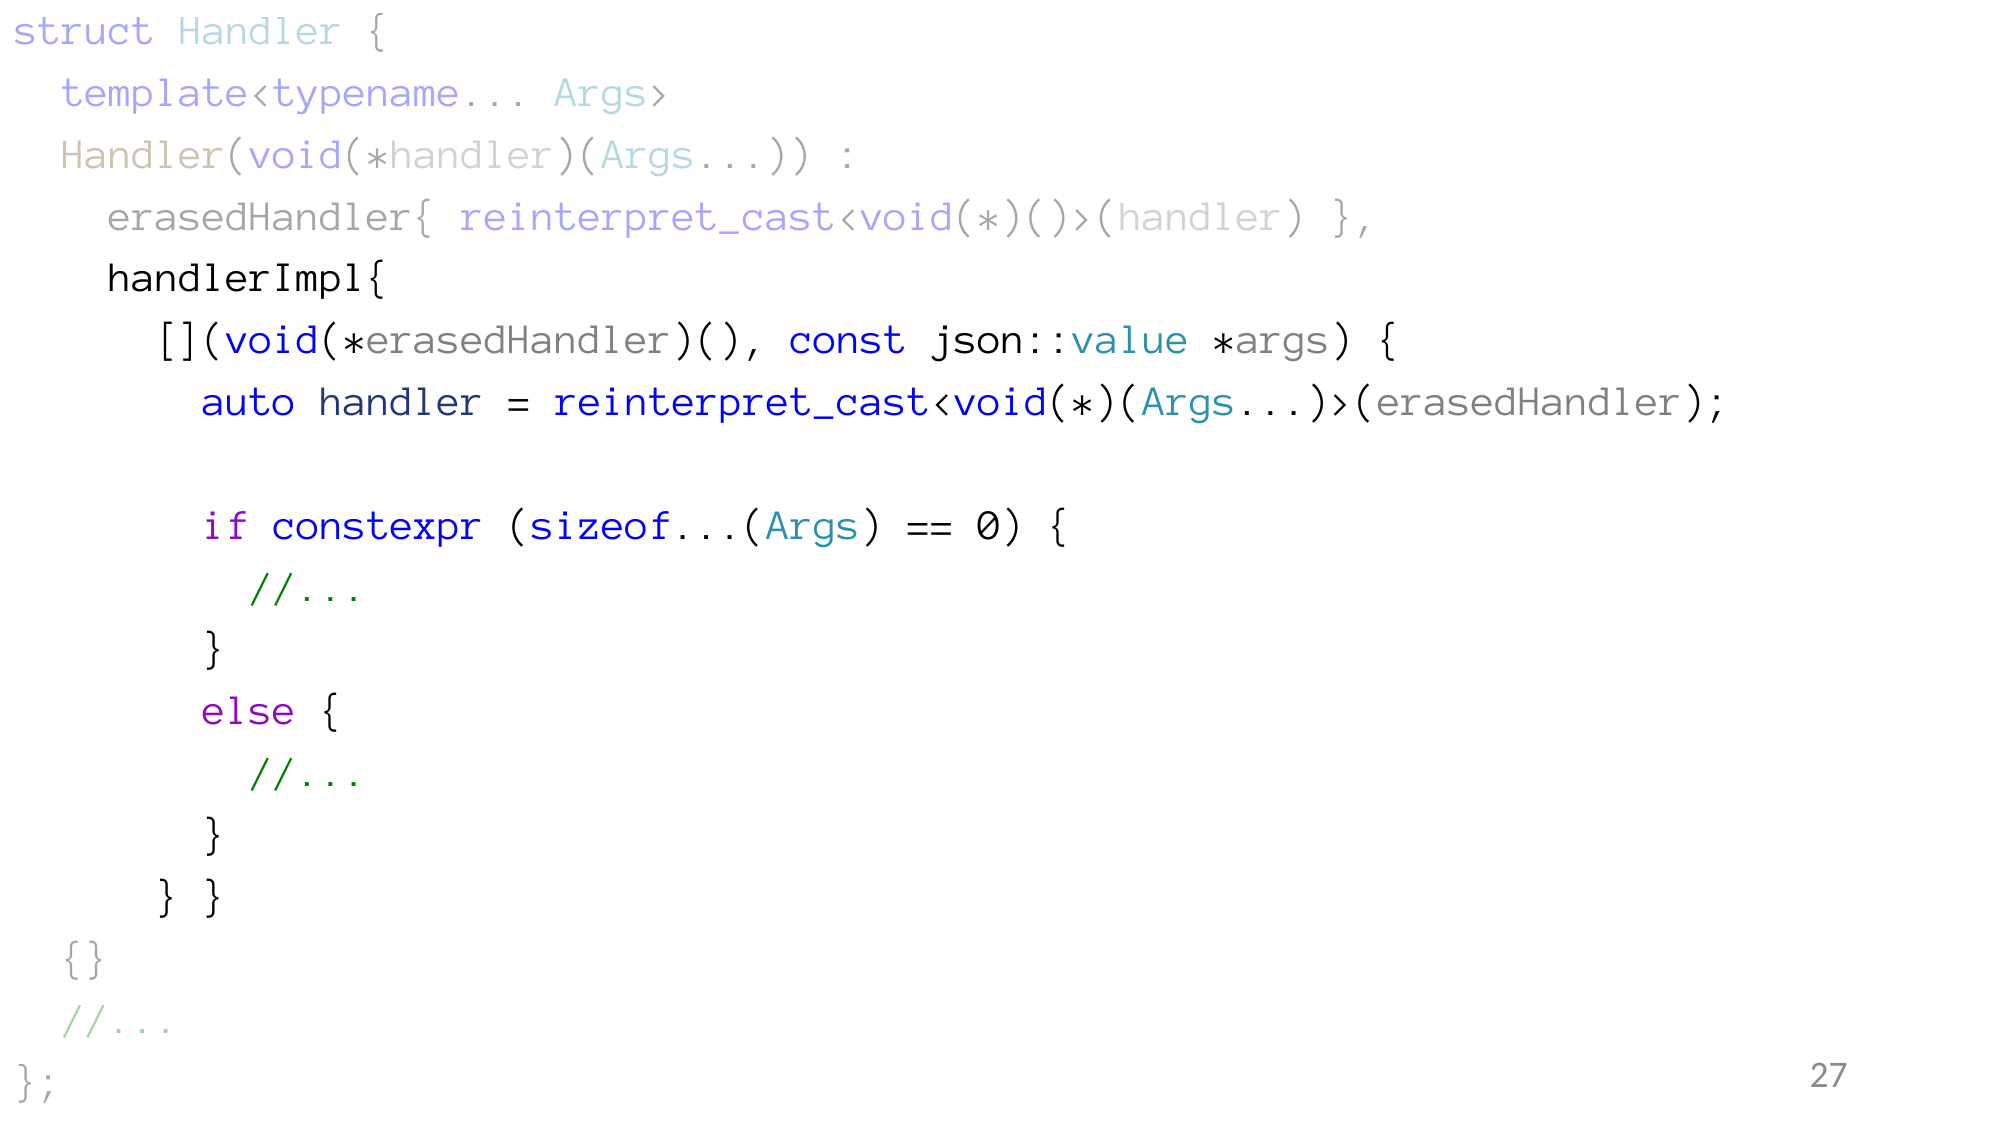

struct Handler {
  template<typename... Args>
  Handler(void(*handler)(Args...)) :
    erasedHandler{ reinterpret_cast<void(*)()>(handler) },
    handlerImpl{
      [](void(*erasedHandler)(), const json::value *args) {
        auto handler = reinterpret_cast<void(*)(Args...)>(erasedHandler);

        if constexpr (sizeof...(Args) == 0) {
          //...
        }
        else {
          //...
        }
      } }
  {}
  //...
};
27